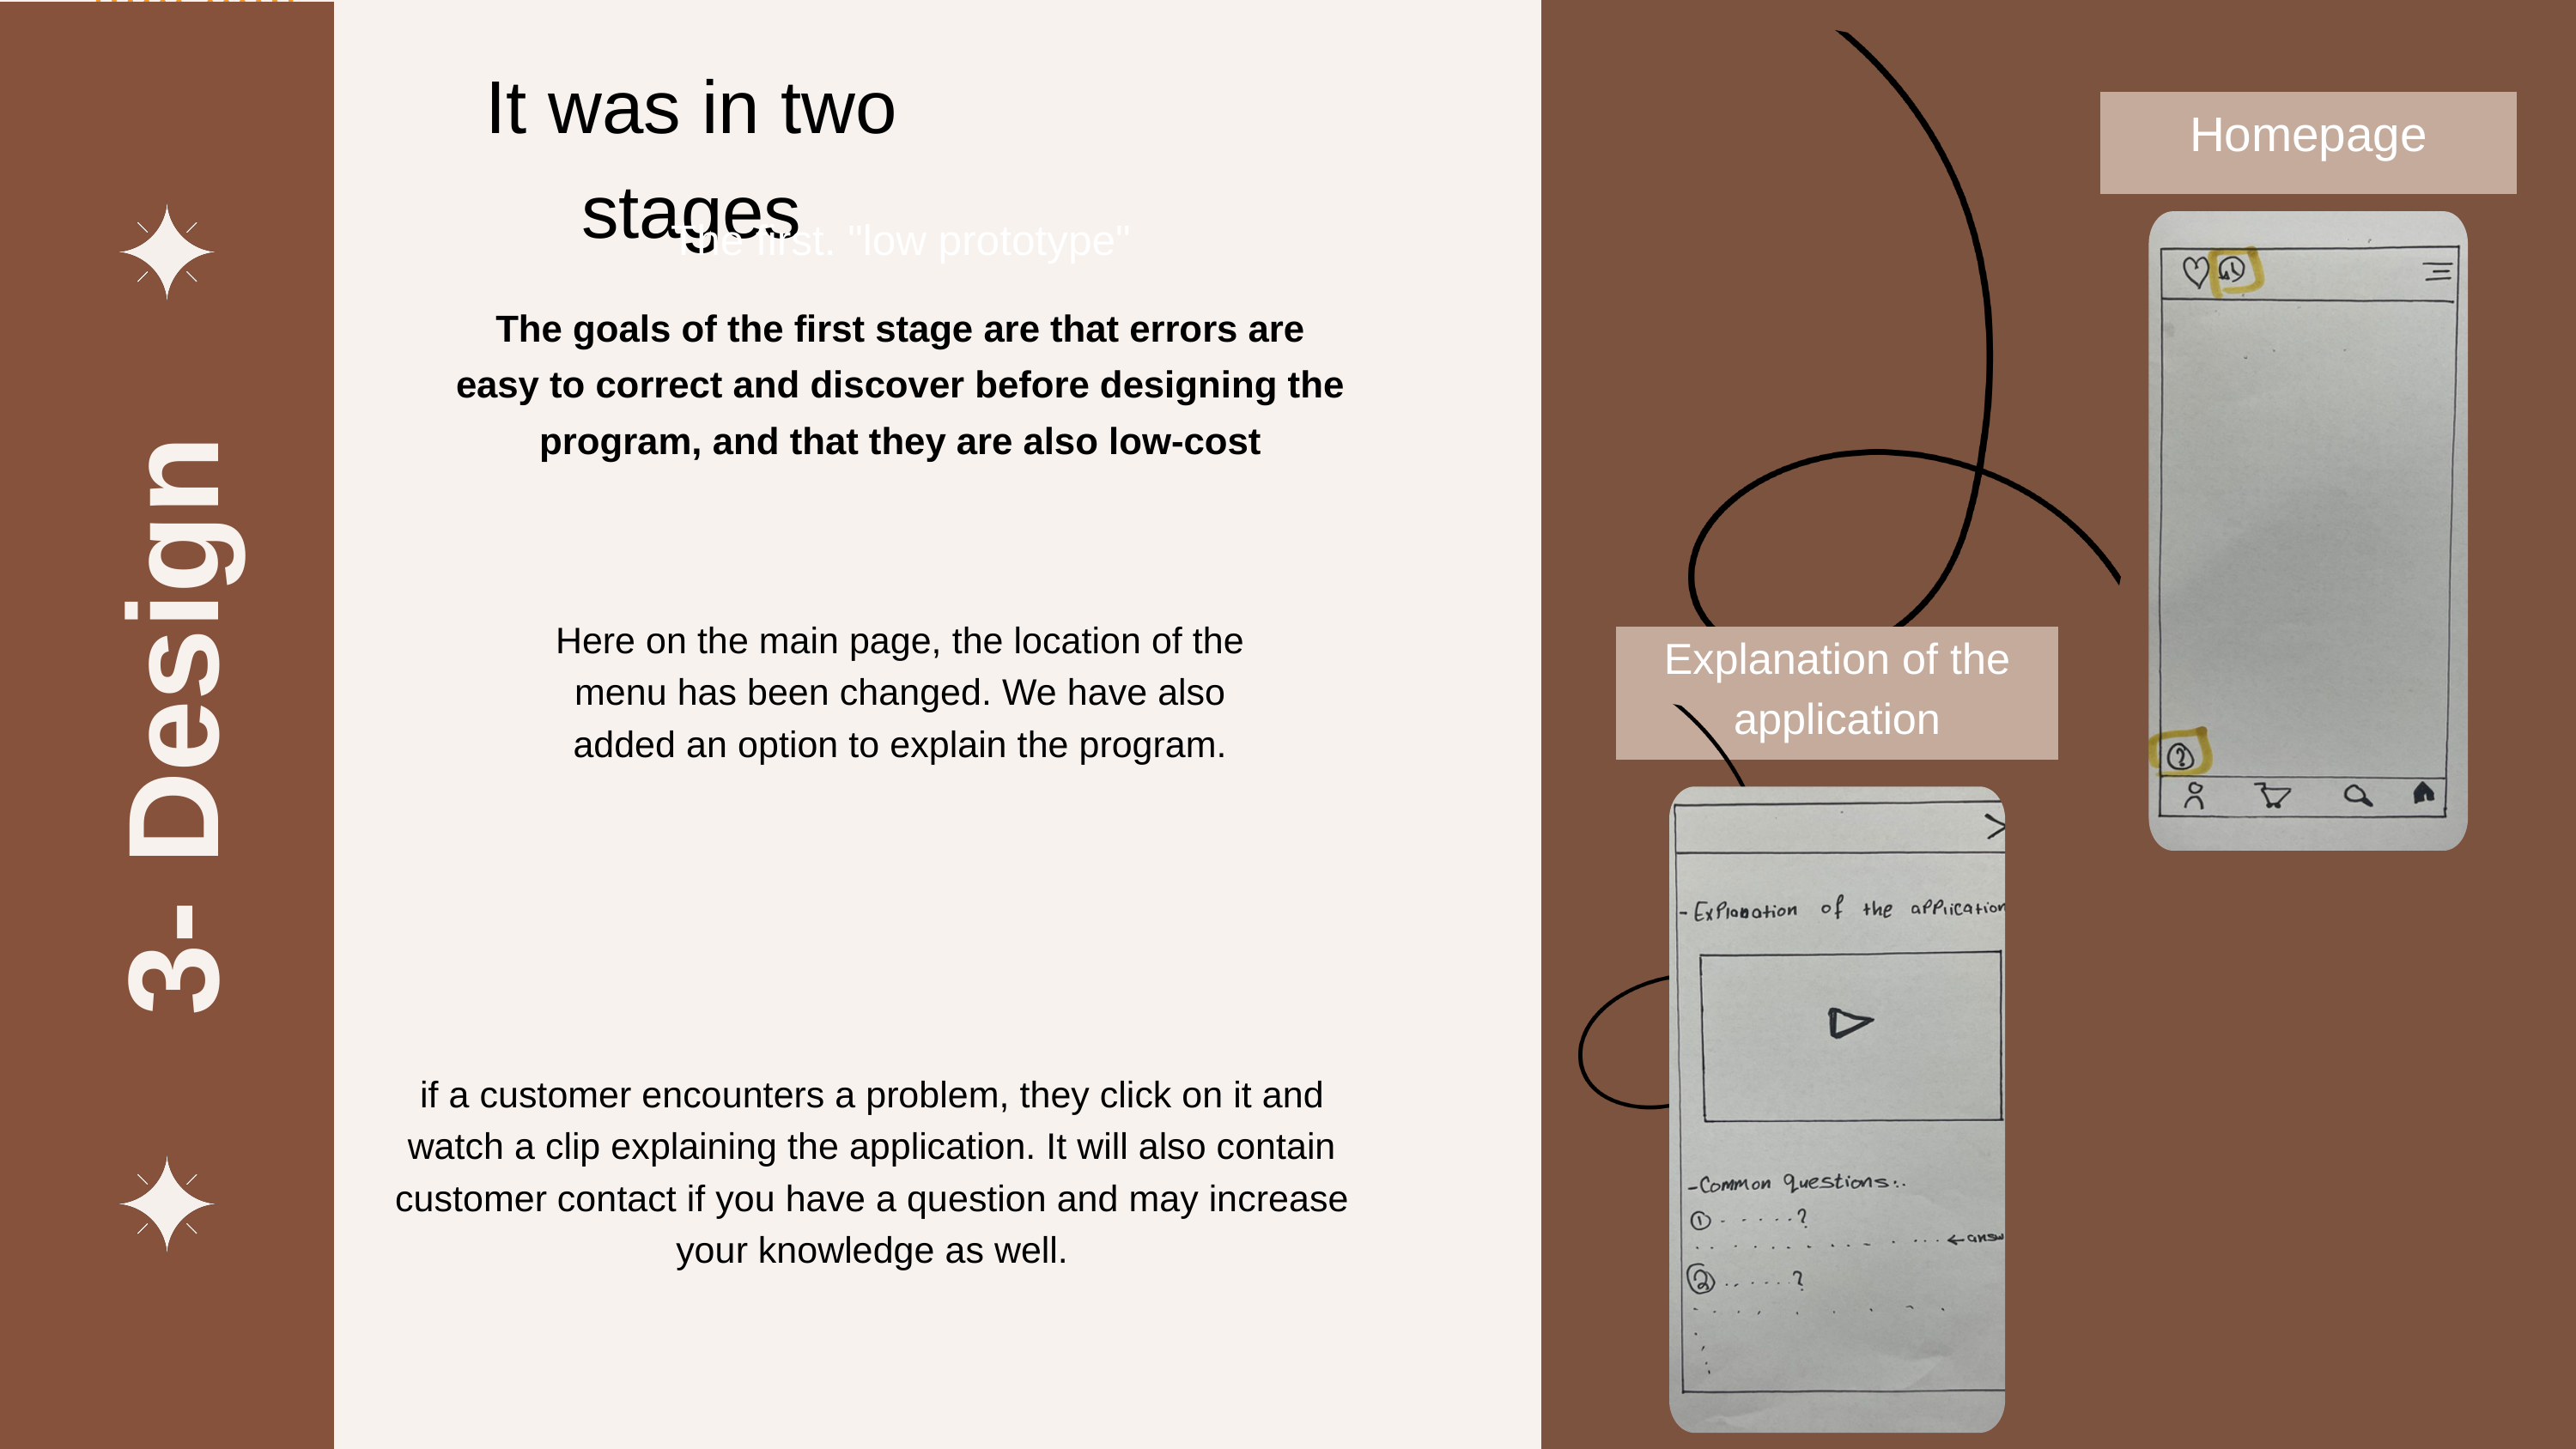

It was in two stages

Homepage

The first. "low prototype"

The goals of the first stage are that errors are easy to correct and discover before designing the program, and that they are also low-cost

3- Design
Here on the main page, the location of the menu has been changed. We have also added an option to explain the program.

Explanation of the application

if a customer encounters a problem, they click on it and watch a clip explaining the application. It will also contain customer contact if you have a question and may increase your knowledge as well.